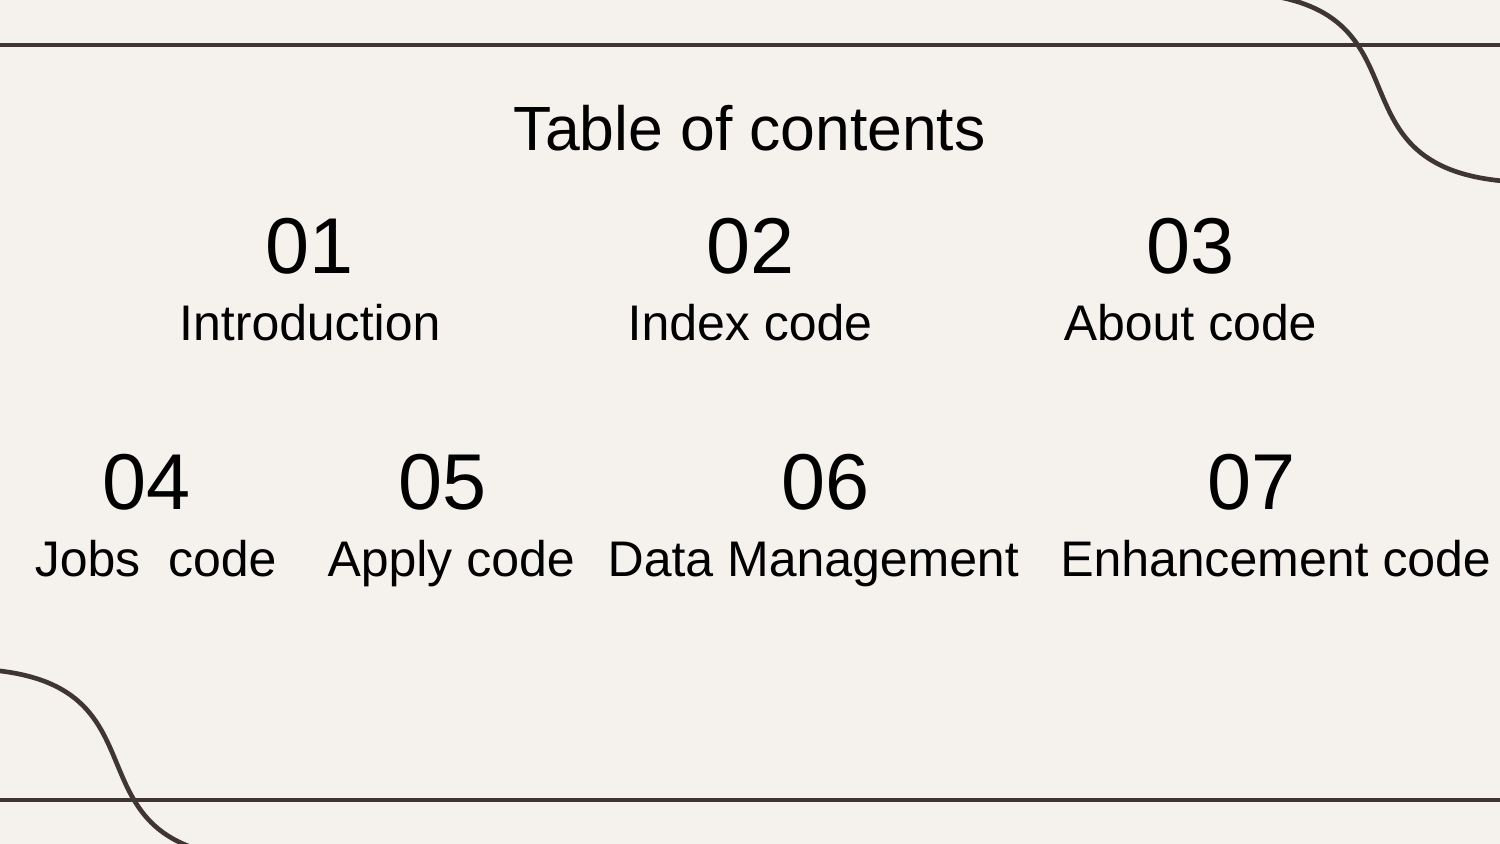

Table of contents
01
02
03
# Introduction
Index code
About code
04
05
06
07
Data Management
Jobs  code
Enhancement code
Apply code